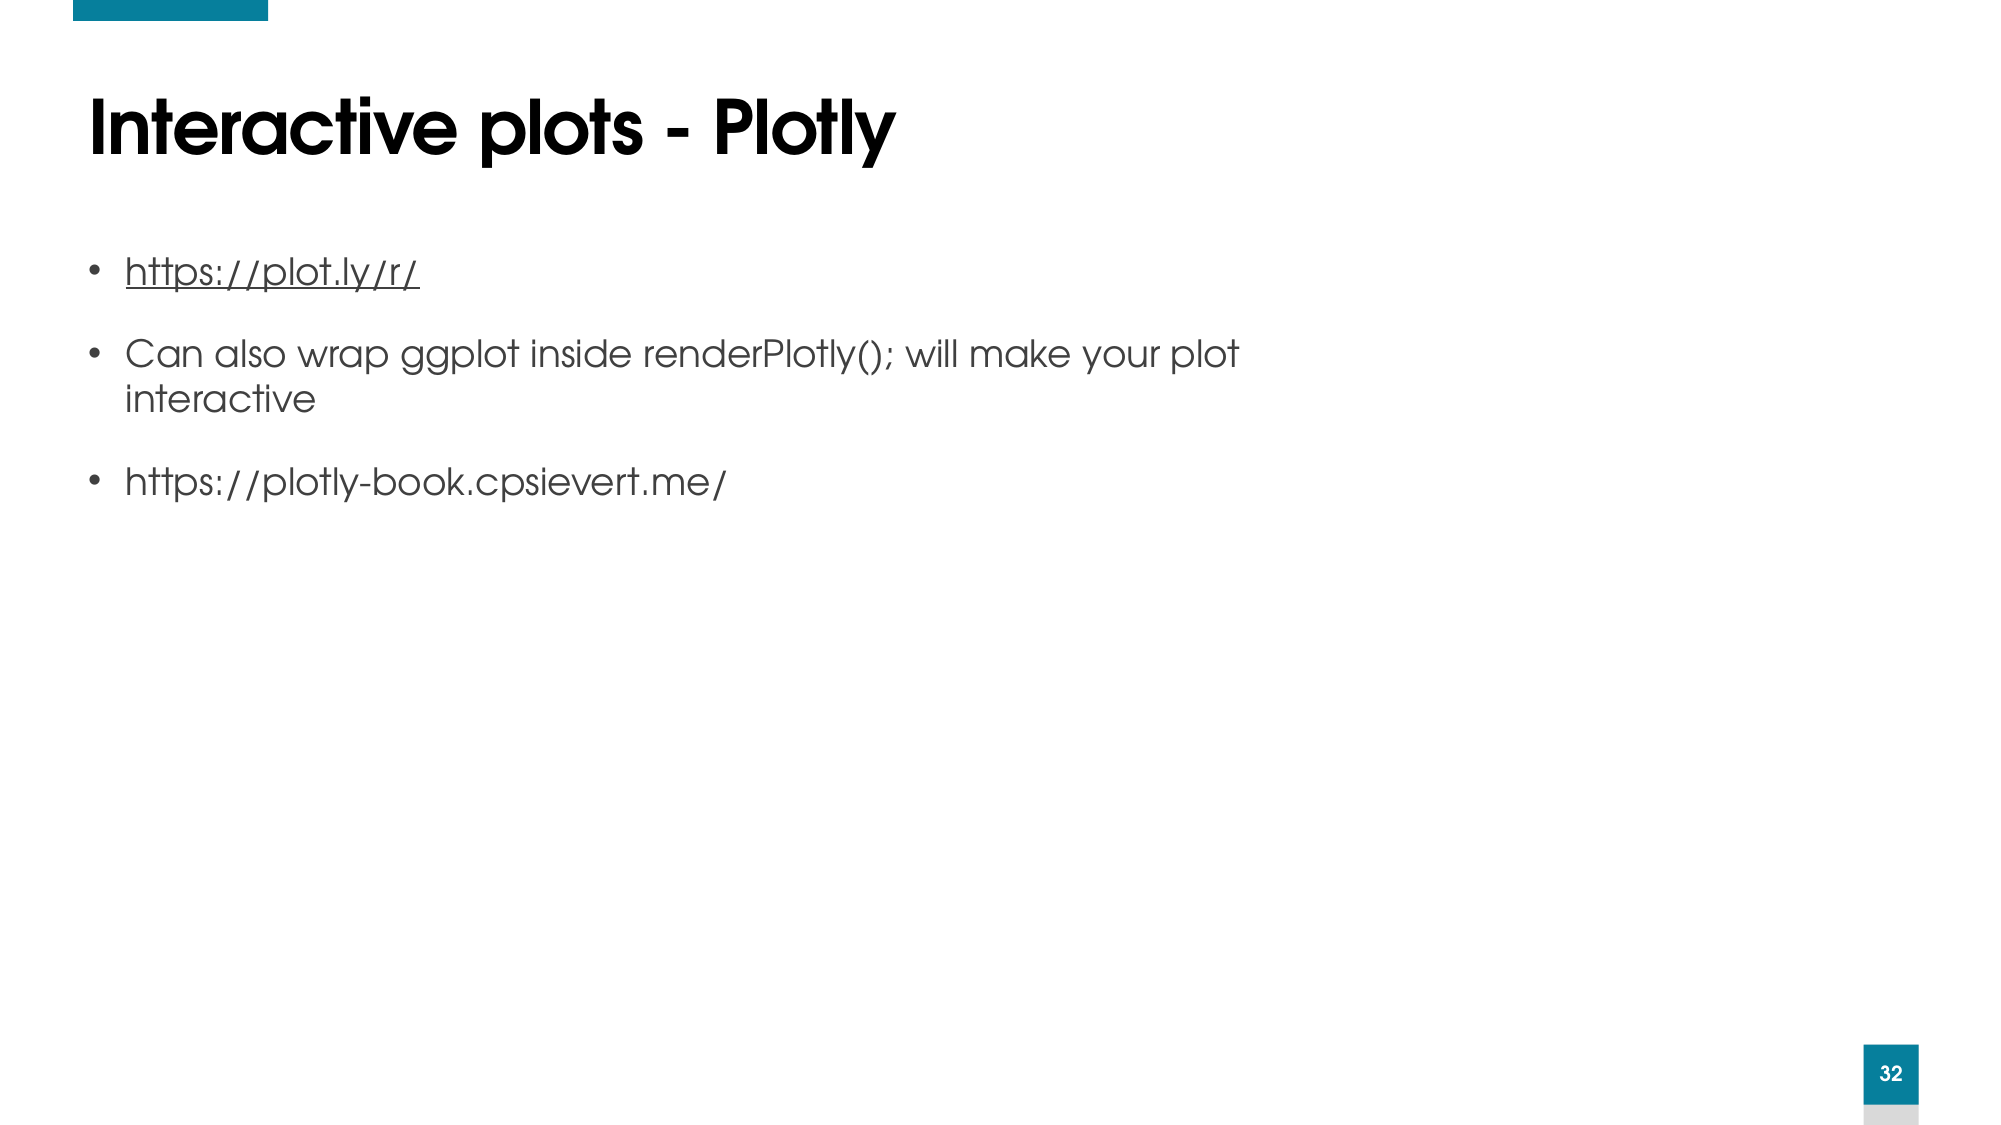

# Interactive plots - Plotly
https://plot.ly/r/
Can also wrap ggplot inside renderPlotly(); will make your plot interactive
https://plotly-book.cpsievert.me/